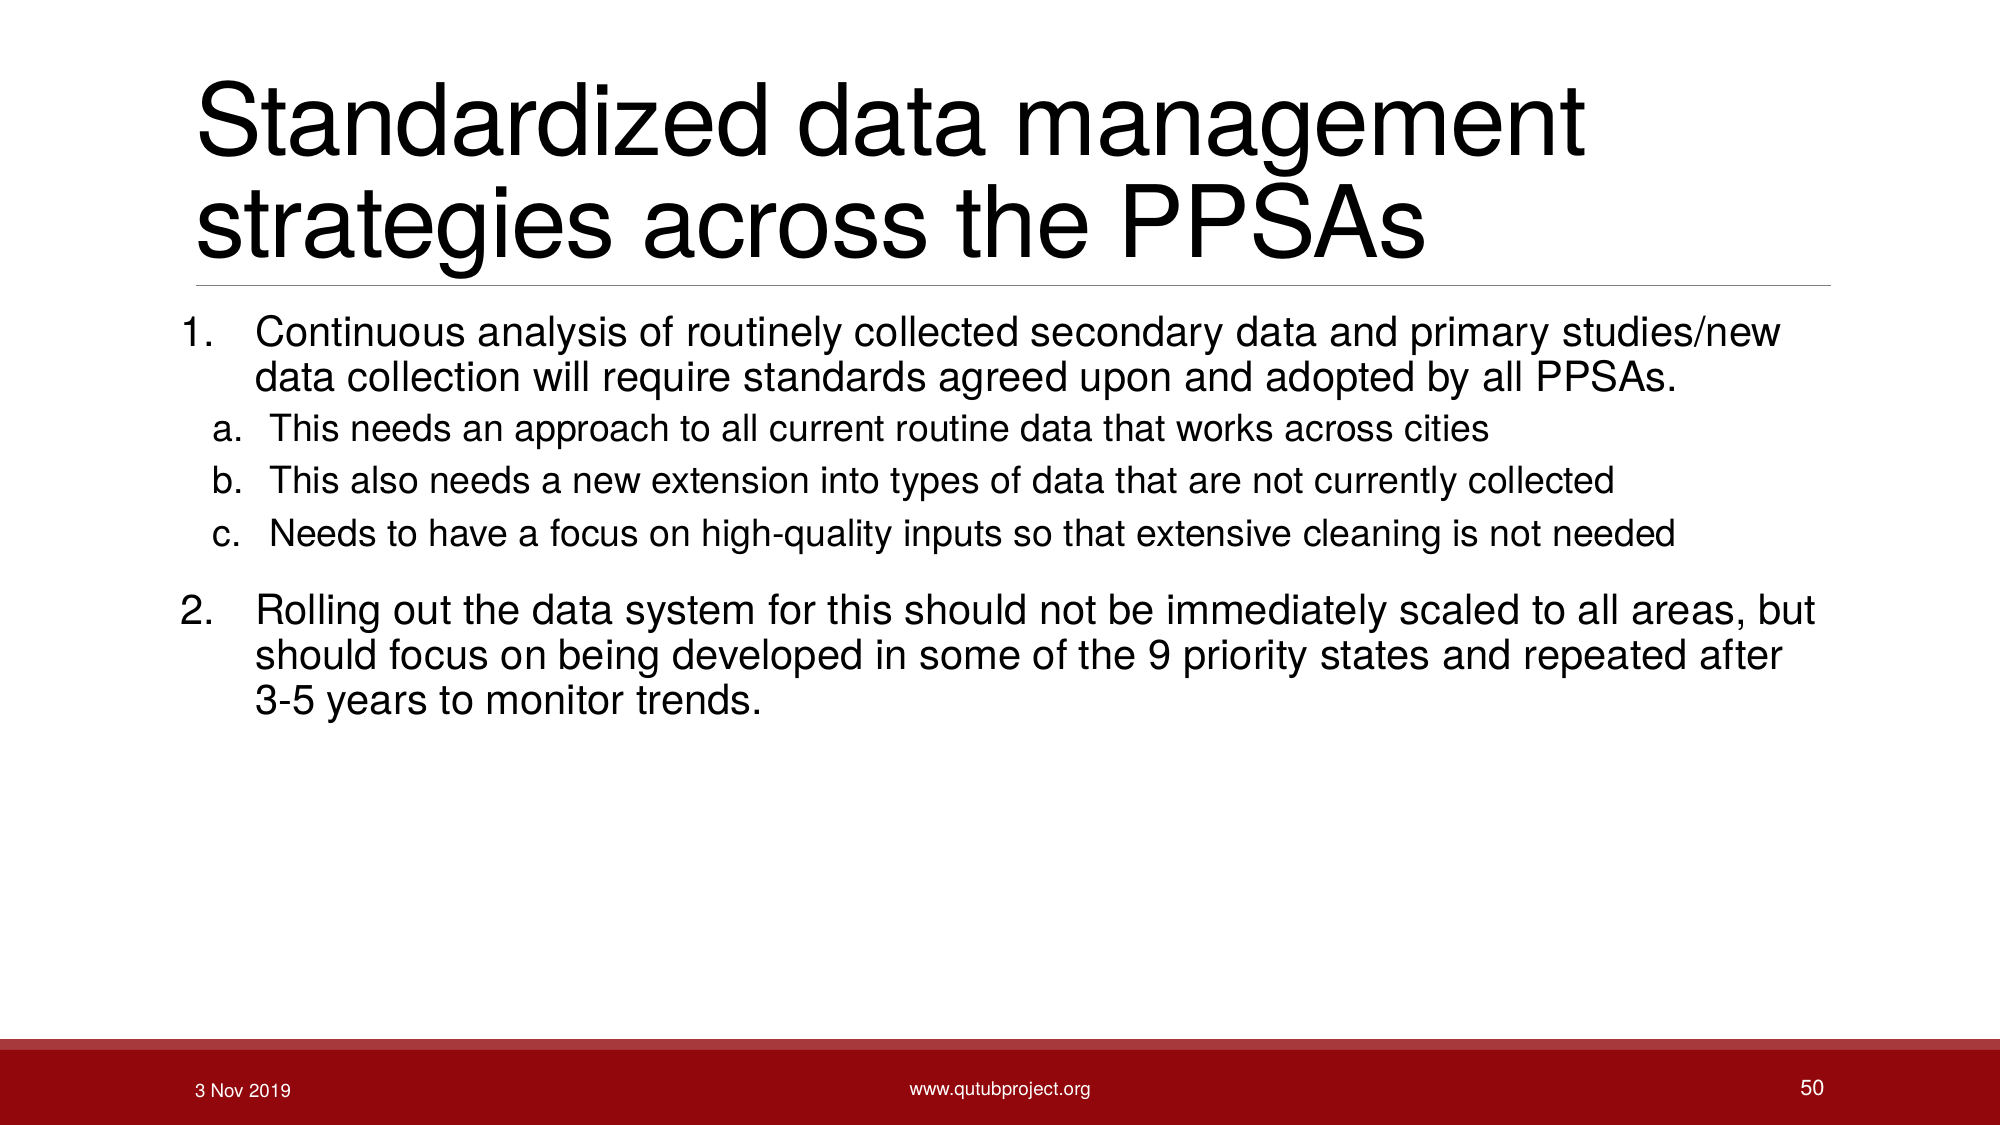

# Standardized data management strategies across the PPSAs
Continuous analysis of routinely collected secondary data and primary studies/new data collection will require standards agreed upon and adopted by all PPSAs.
This needs an approach to all current routine data that works across cities
This also needs a new extension into types of data that are not currently collected
Needs to have a focus on high-quality inputs so that extensive cleaning is not needed
Rolling out the data system for this should not be immediately scaled to all areas, but should focus on being developed in some of the 9 priority states and repeated after 3-5 years to monitor trends.
3 Nov 2019
www.qutubproject.org
50